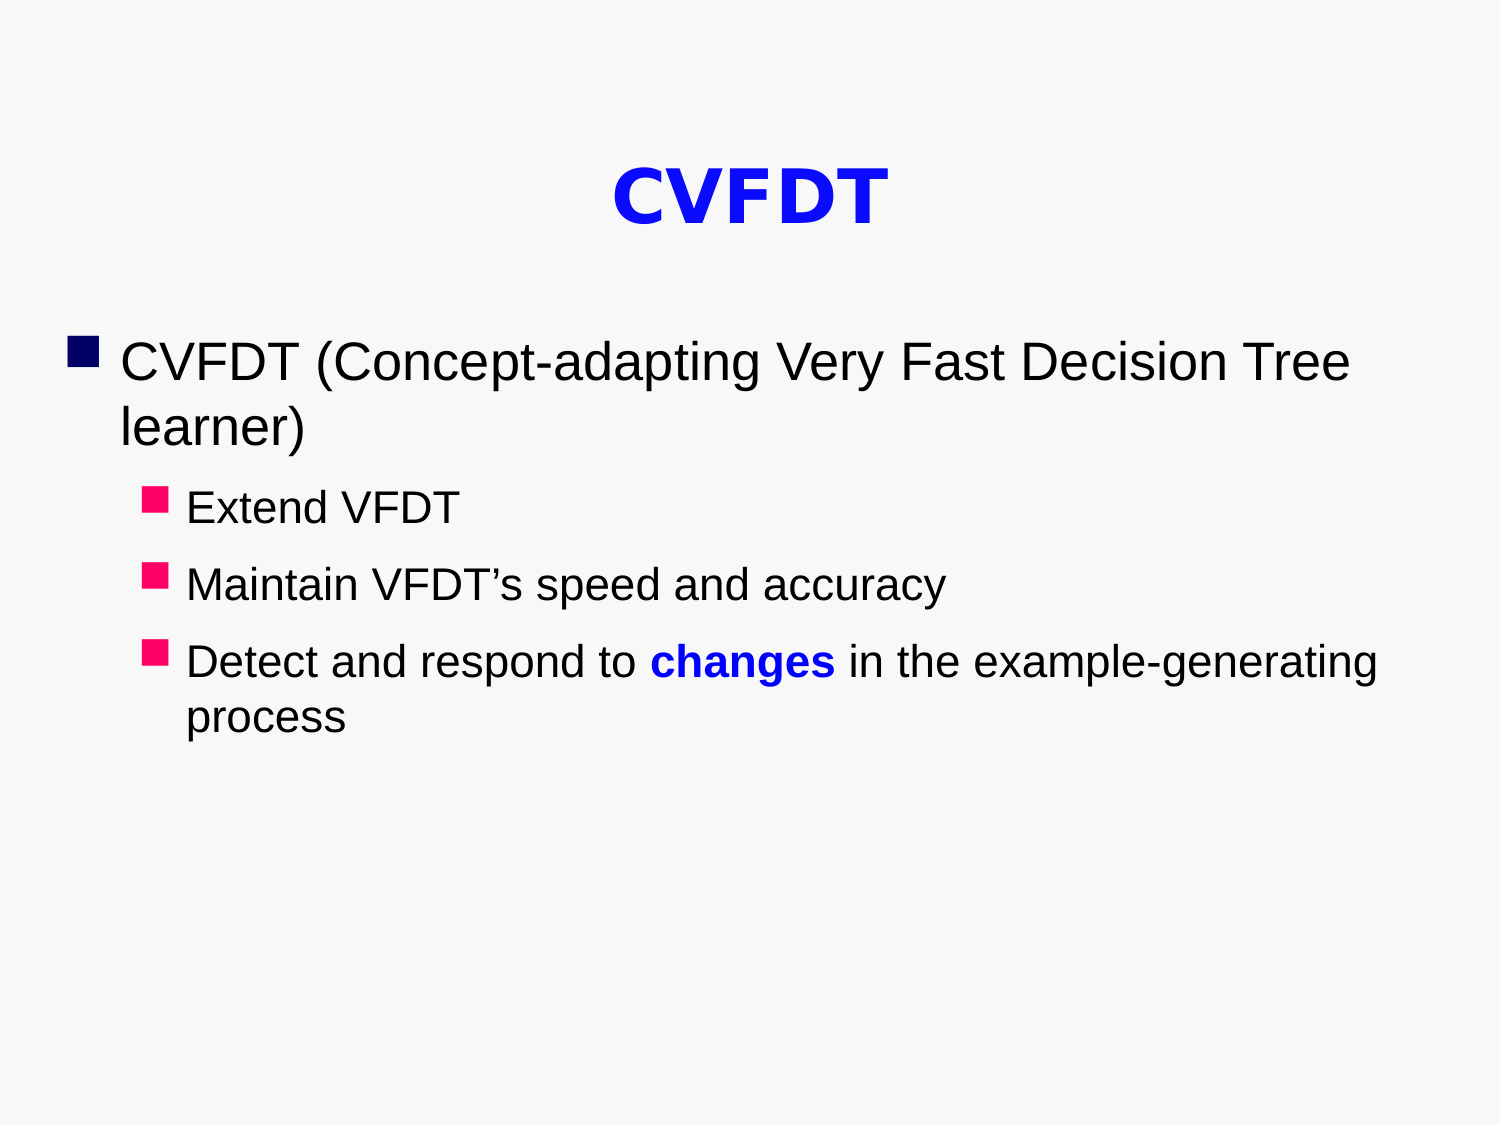

# CVFDT
CVFDT (Concept-adapting Very Fast Decision Tree learner)
Extend VFDT
Maintain VFDT’s speed and accuracy
Detect and respond to changes in the example-generating process